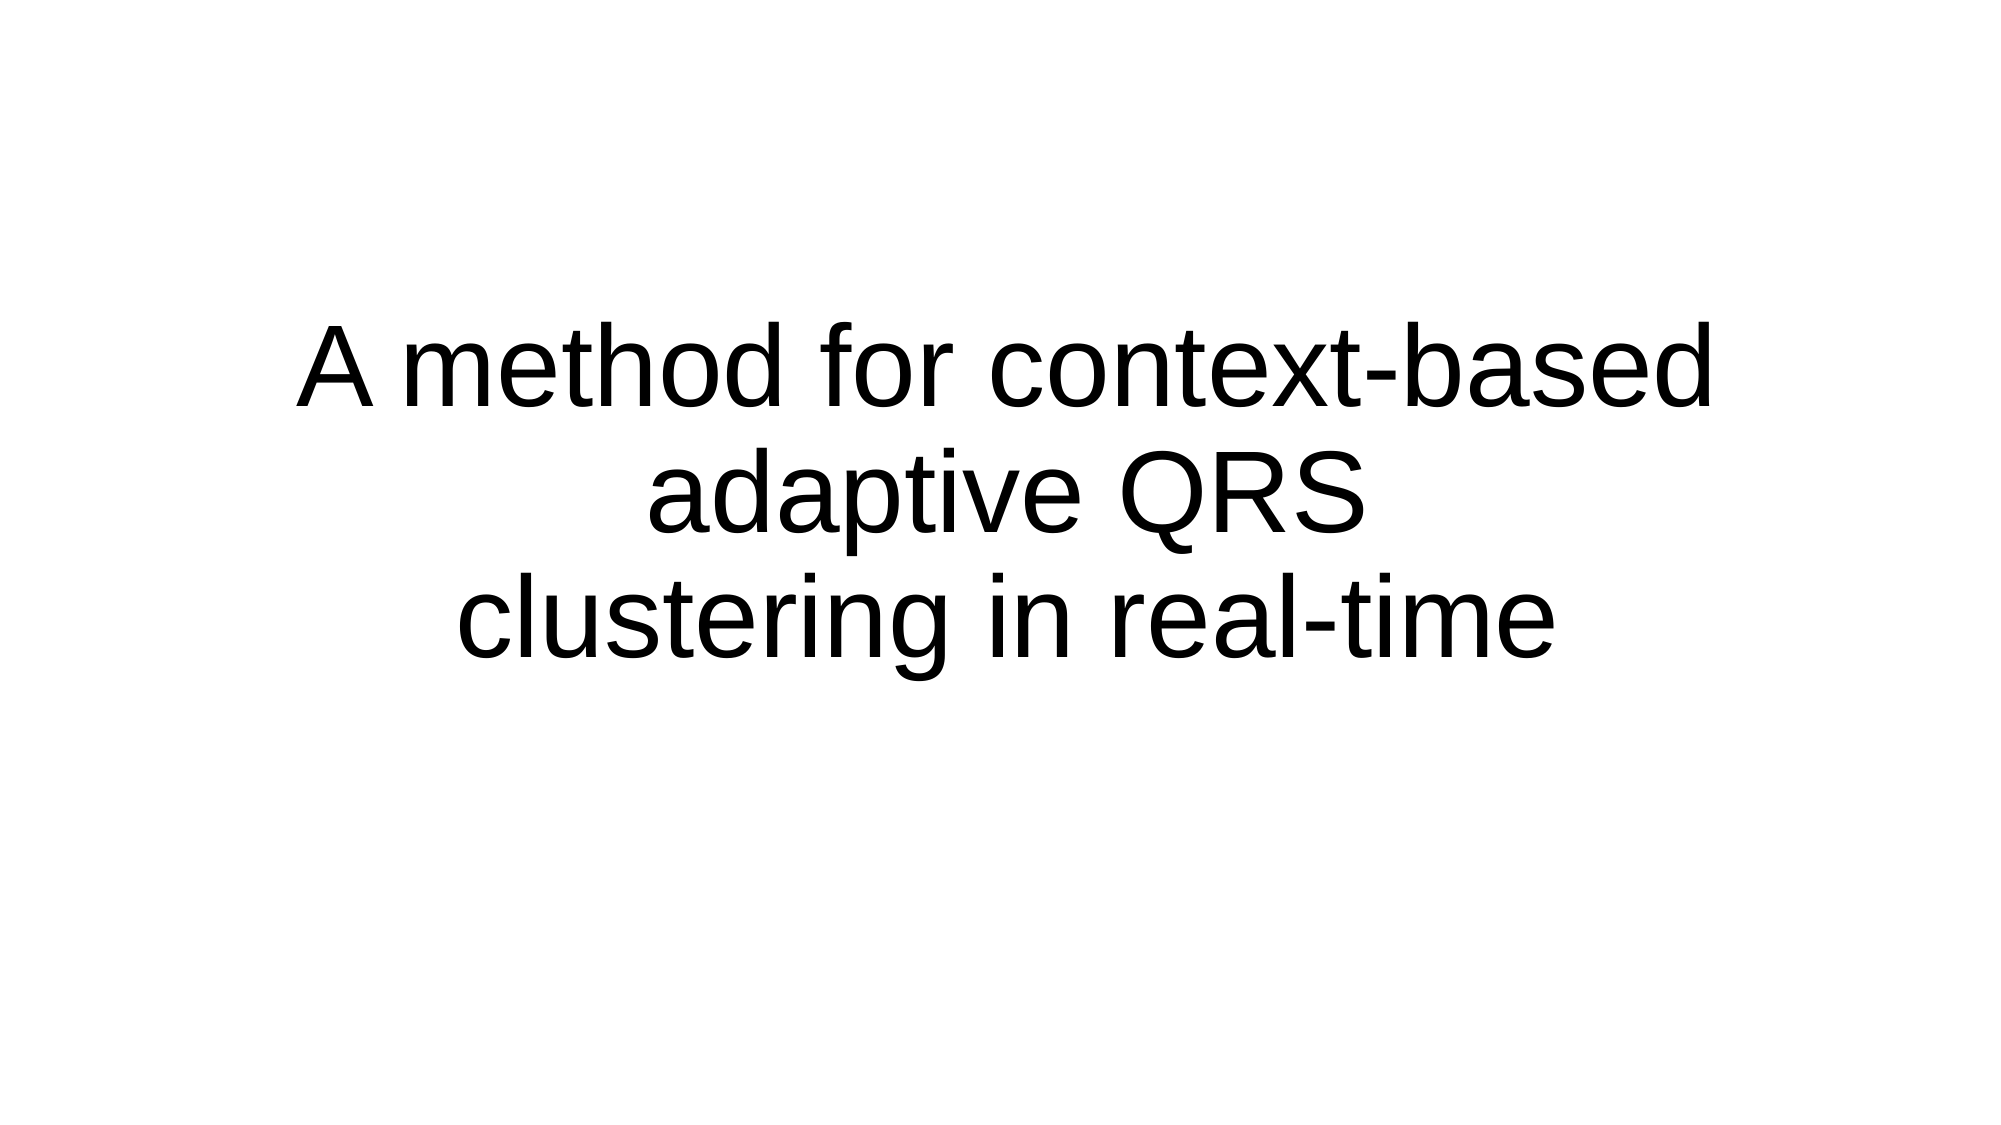

# A method for context-based adaptive QRS clustering in real-time